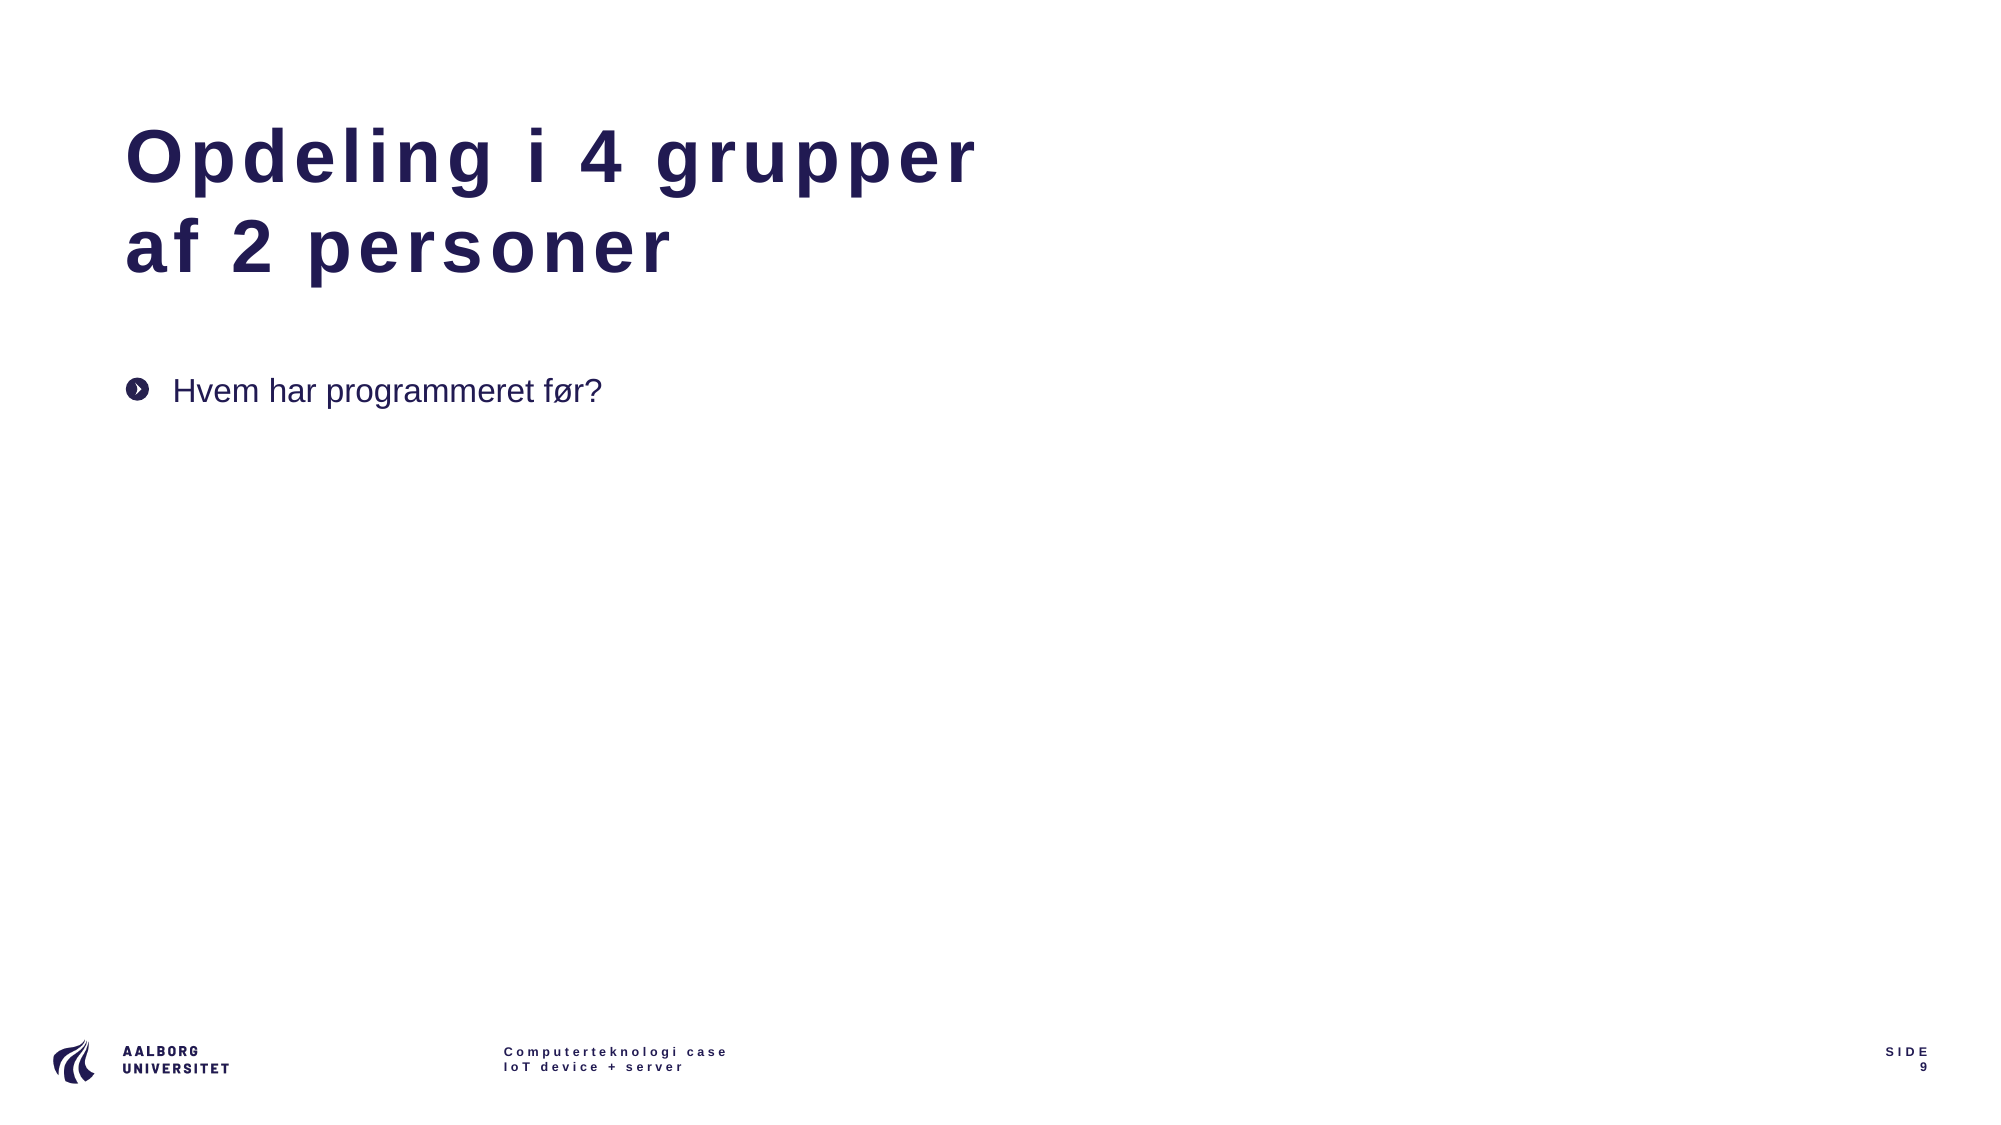

# Opdeling i 4 grupper af 2 personer
Hvem har programmeret før?
Computerteknologi case
IoT device + server